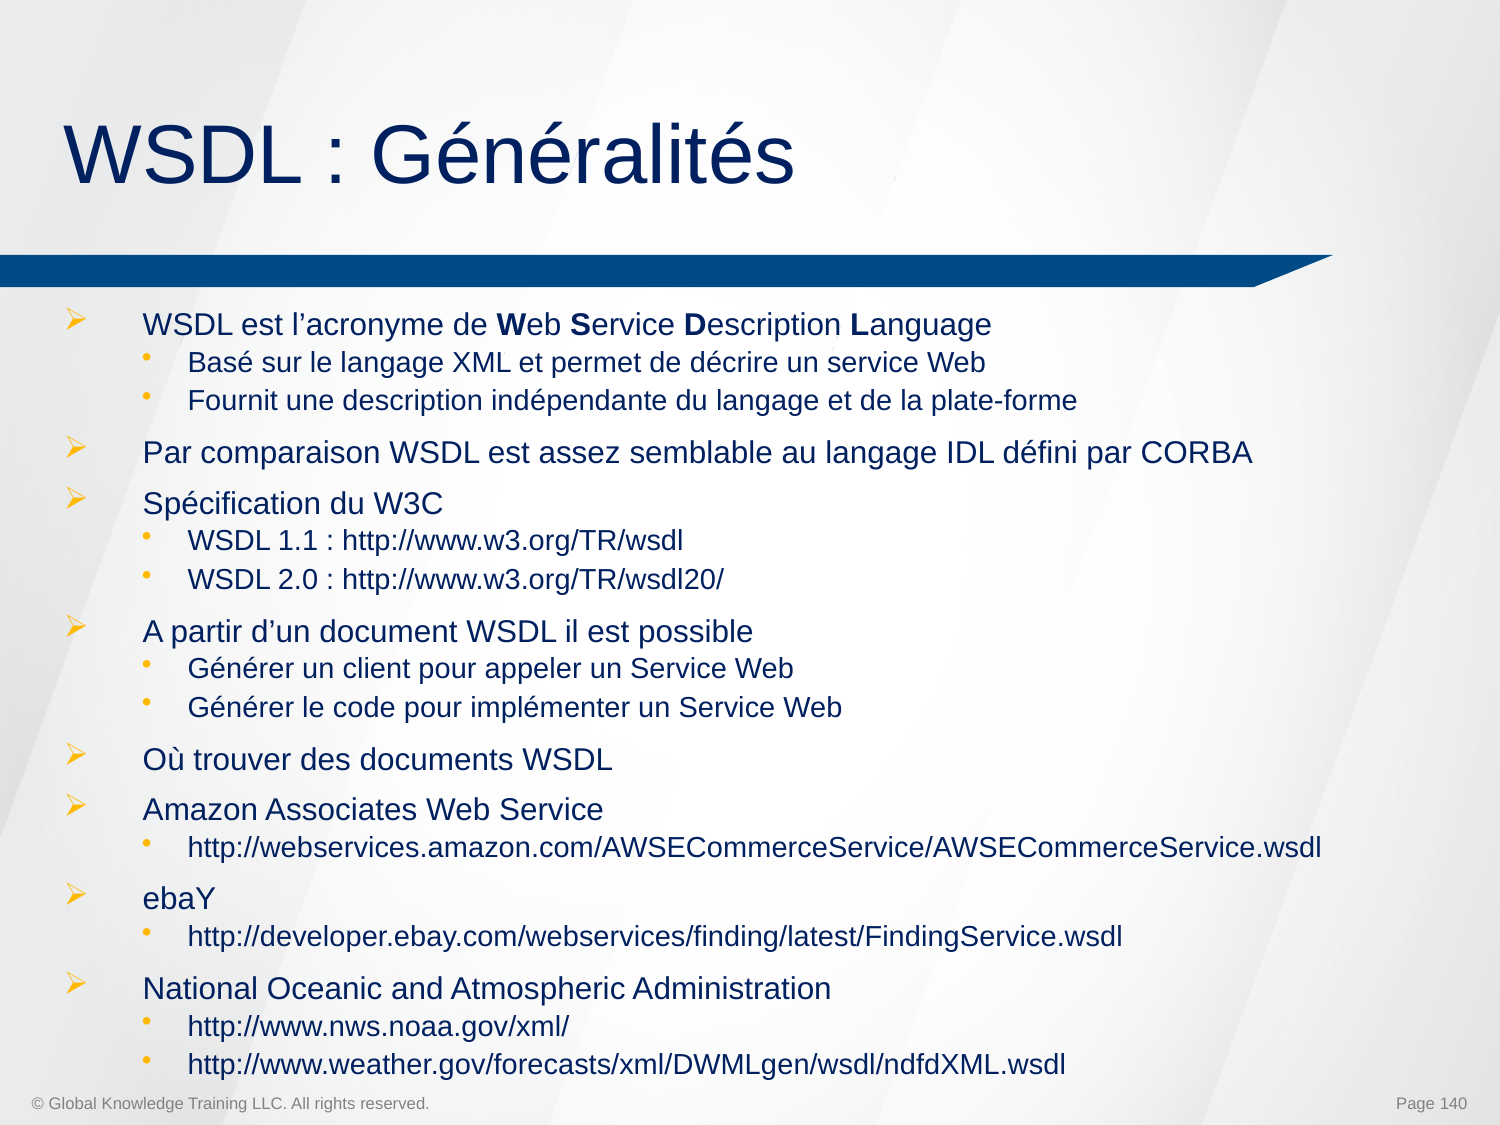

# WSDL : Généralités
WSDL est l’acronyme de Web Service Description Language
Basé sur le langage XML et permet de décrire un service Web
Fournit une description indépendante du langage et de la plate-forme
Par comparaison WSDL est assez semblable au langage IDL défini par CORBA
Spécification du W3C
WSDL 1.1 : http://www.w3.org/TR/wsdl
WSDL 2.0 : http://www.w3.org/TR/wsdl20/
A partir d’un document WSDL il est possible
Générer un client pour appeler un Service Web
Générer le code pour implémenter un Service Web
Où trouver des documents WSDL
Amazon Associates Web Service
http://webservices.amazon.com/AWSECommerceService/AWSECommerceService.wsdl
ebaY
http://developer.ebay.com/webservices/finding/latest/FindingService.wsdl
National Oceanic and Atmospheric Administration
http://www.nws.noaa.gov/xml/
http://www.weather.gov/forecasts/xml/DWMLgen/wsdl/ndfdXML.wsdl